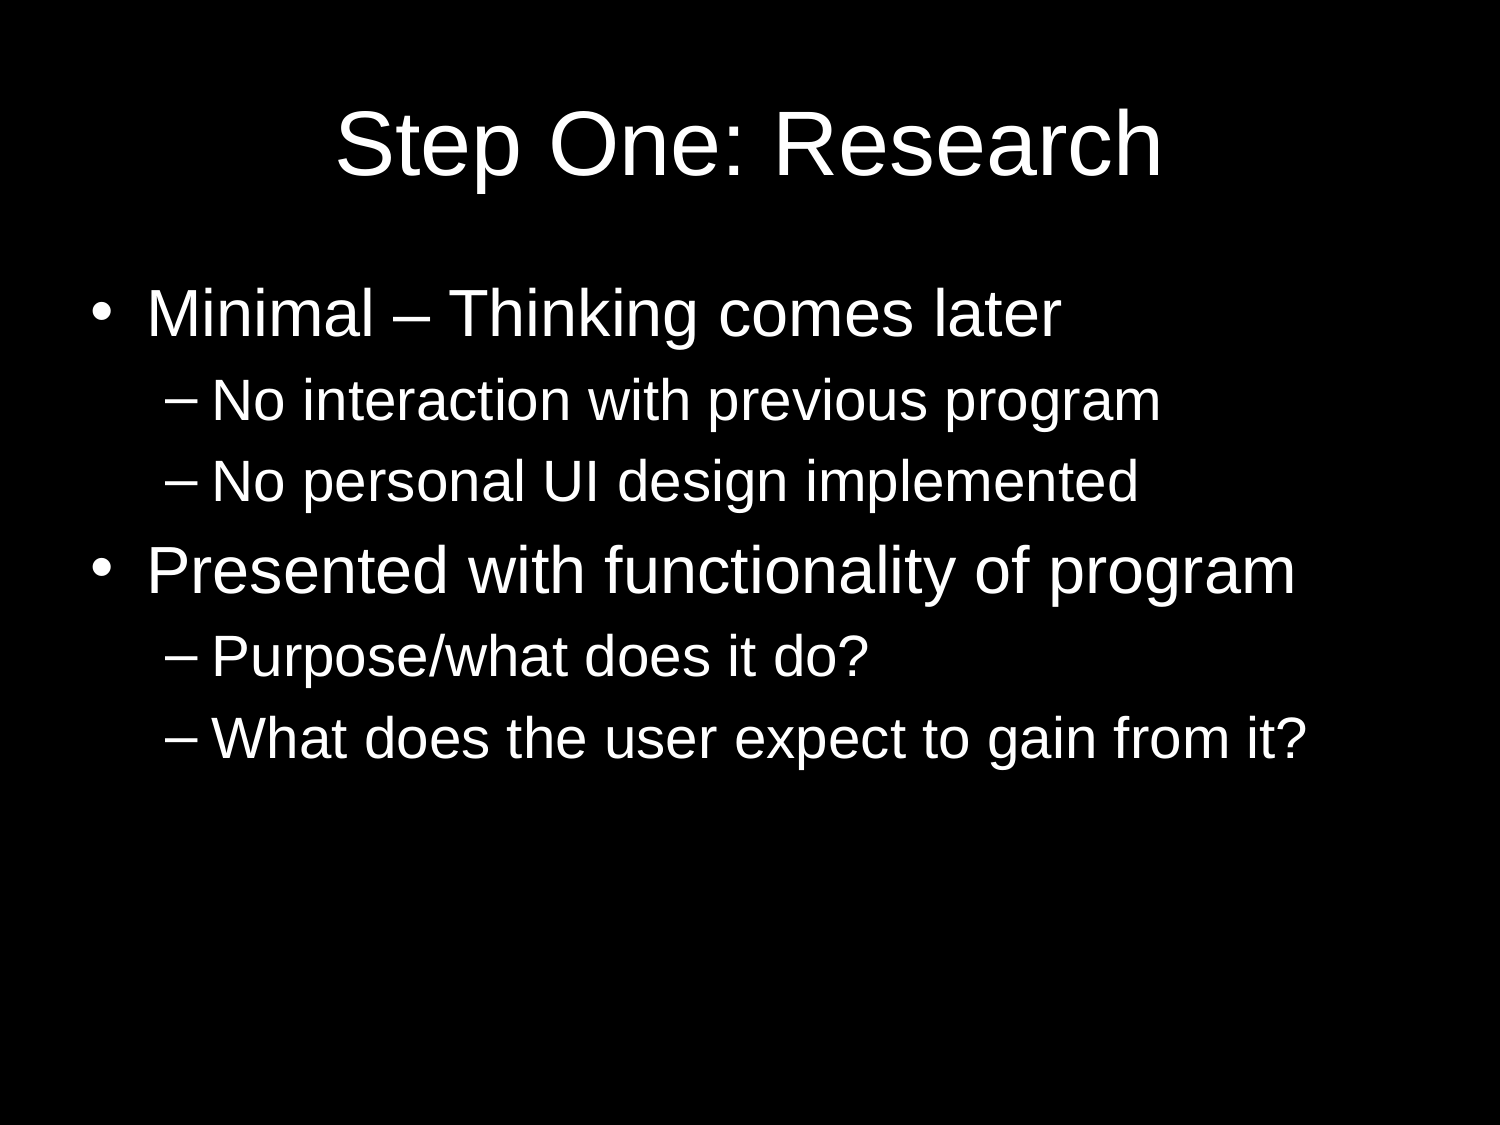

# Step One: Research
Minimal – Thinking comes later
No interaction with previous program
No personal UI design implemented
Presented with functionality of program
Purpose/what does it do?
What does the user expect to gain from it?